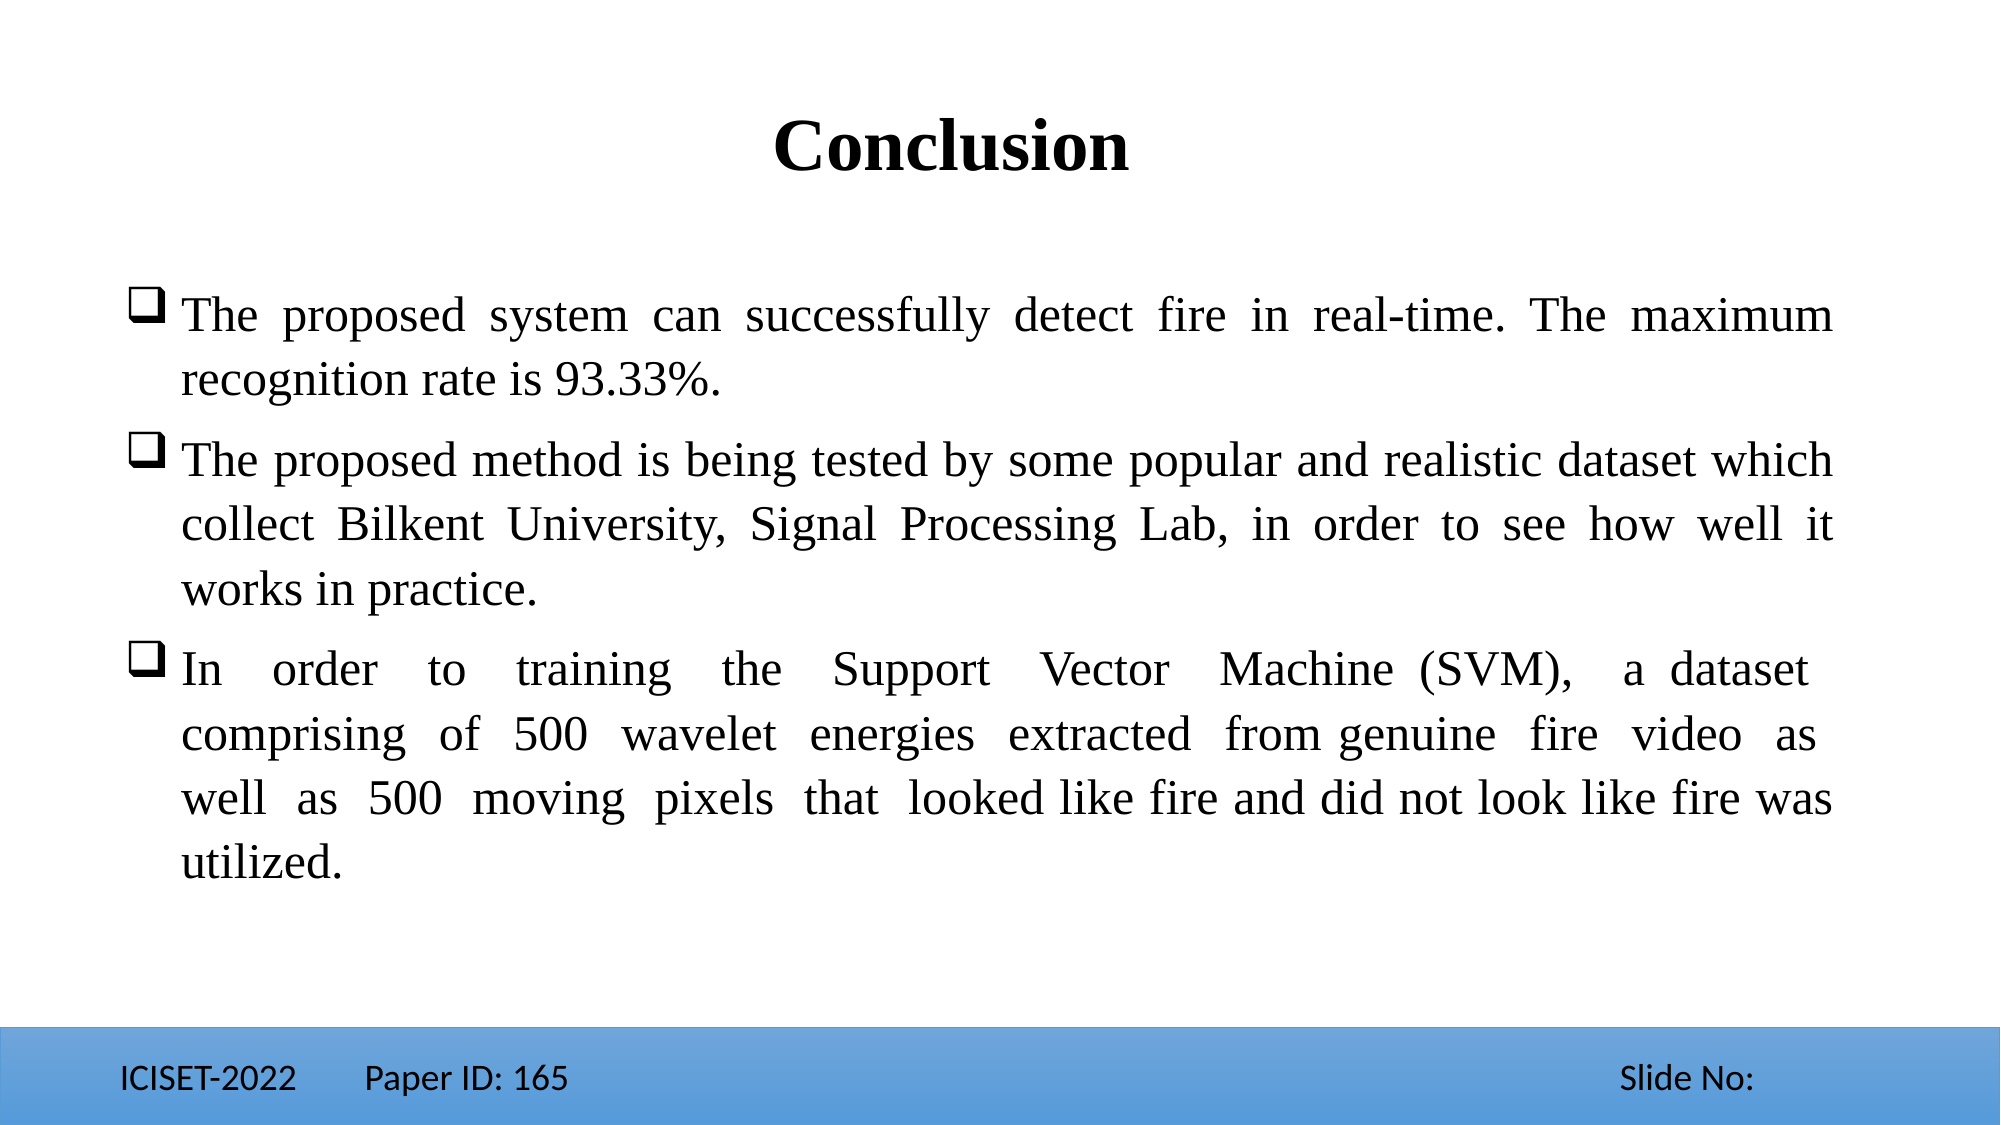

Conclusion
The proposed system can successfully detect fire in real-time. The maximum recognition rate is 93.33%.
The proposed method is being tested by some popular and realistic dataset which collect Bilkent University, Signal Processing Lab, in order to see how well it works in practice.
In  order  to  training  the  Support  Vector  Machine (SVM),  a dataset  comprising  of  500  wavelet  energies  extracted  from genuine  fire  video  as  well  as  500  moving  pixels  that  looked like fire and did not look like fire was utilized.

ICISET-2022        Paper ID: 165 							Slide No: